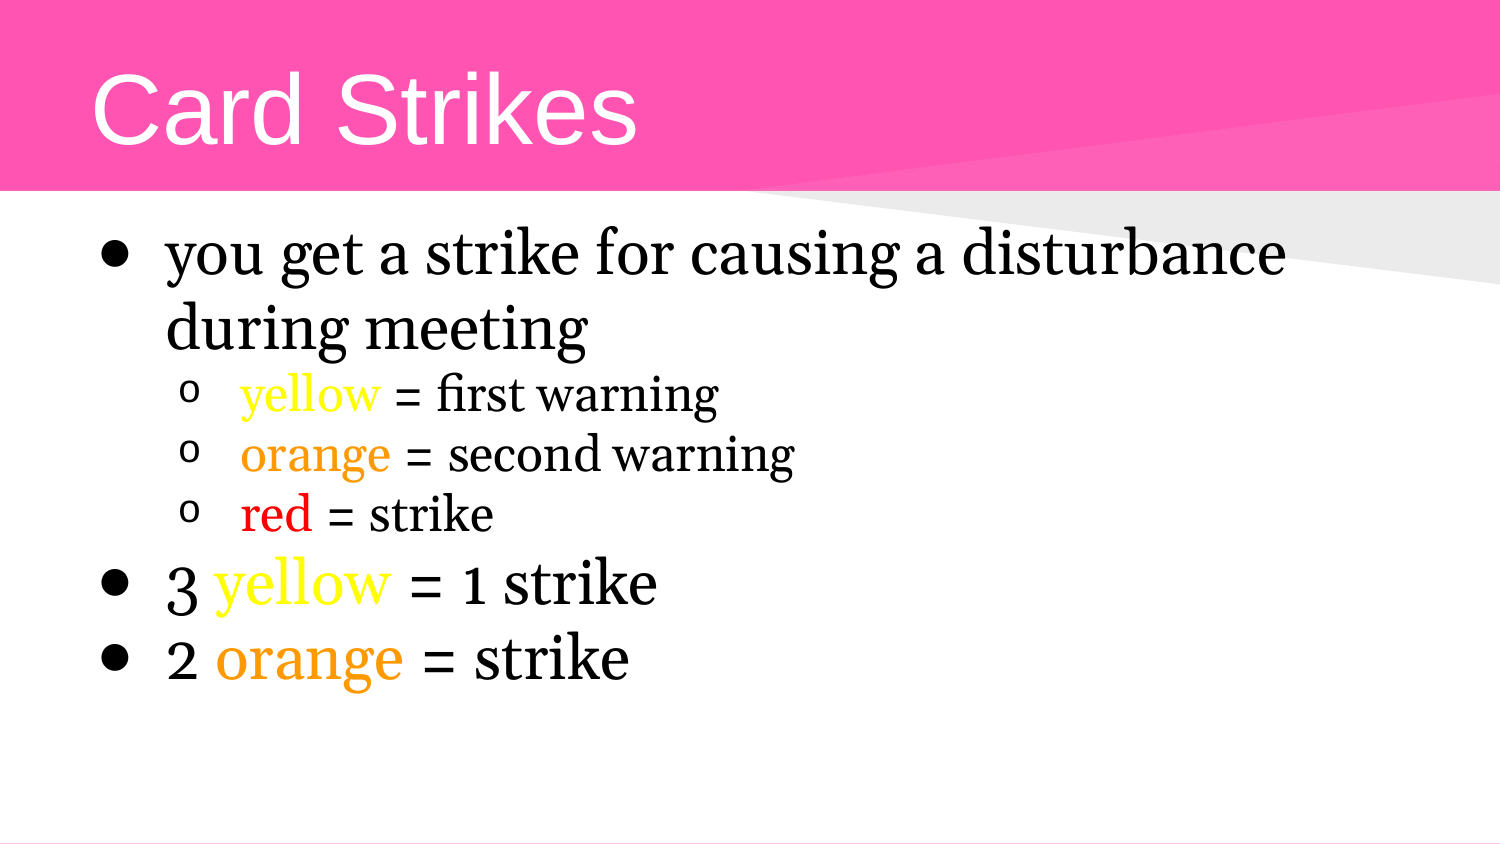

# Card Strikes
you get a strike for causing a disturbance during meeting
yellow = first warning
orange = second warning
red = strike
3 yellow = 1 strike
2 orange = strike